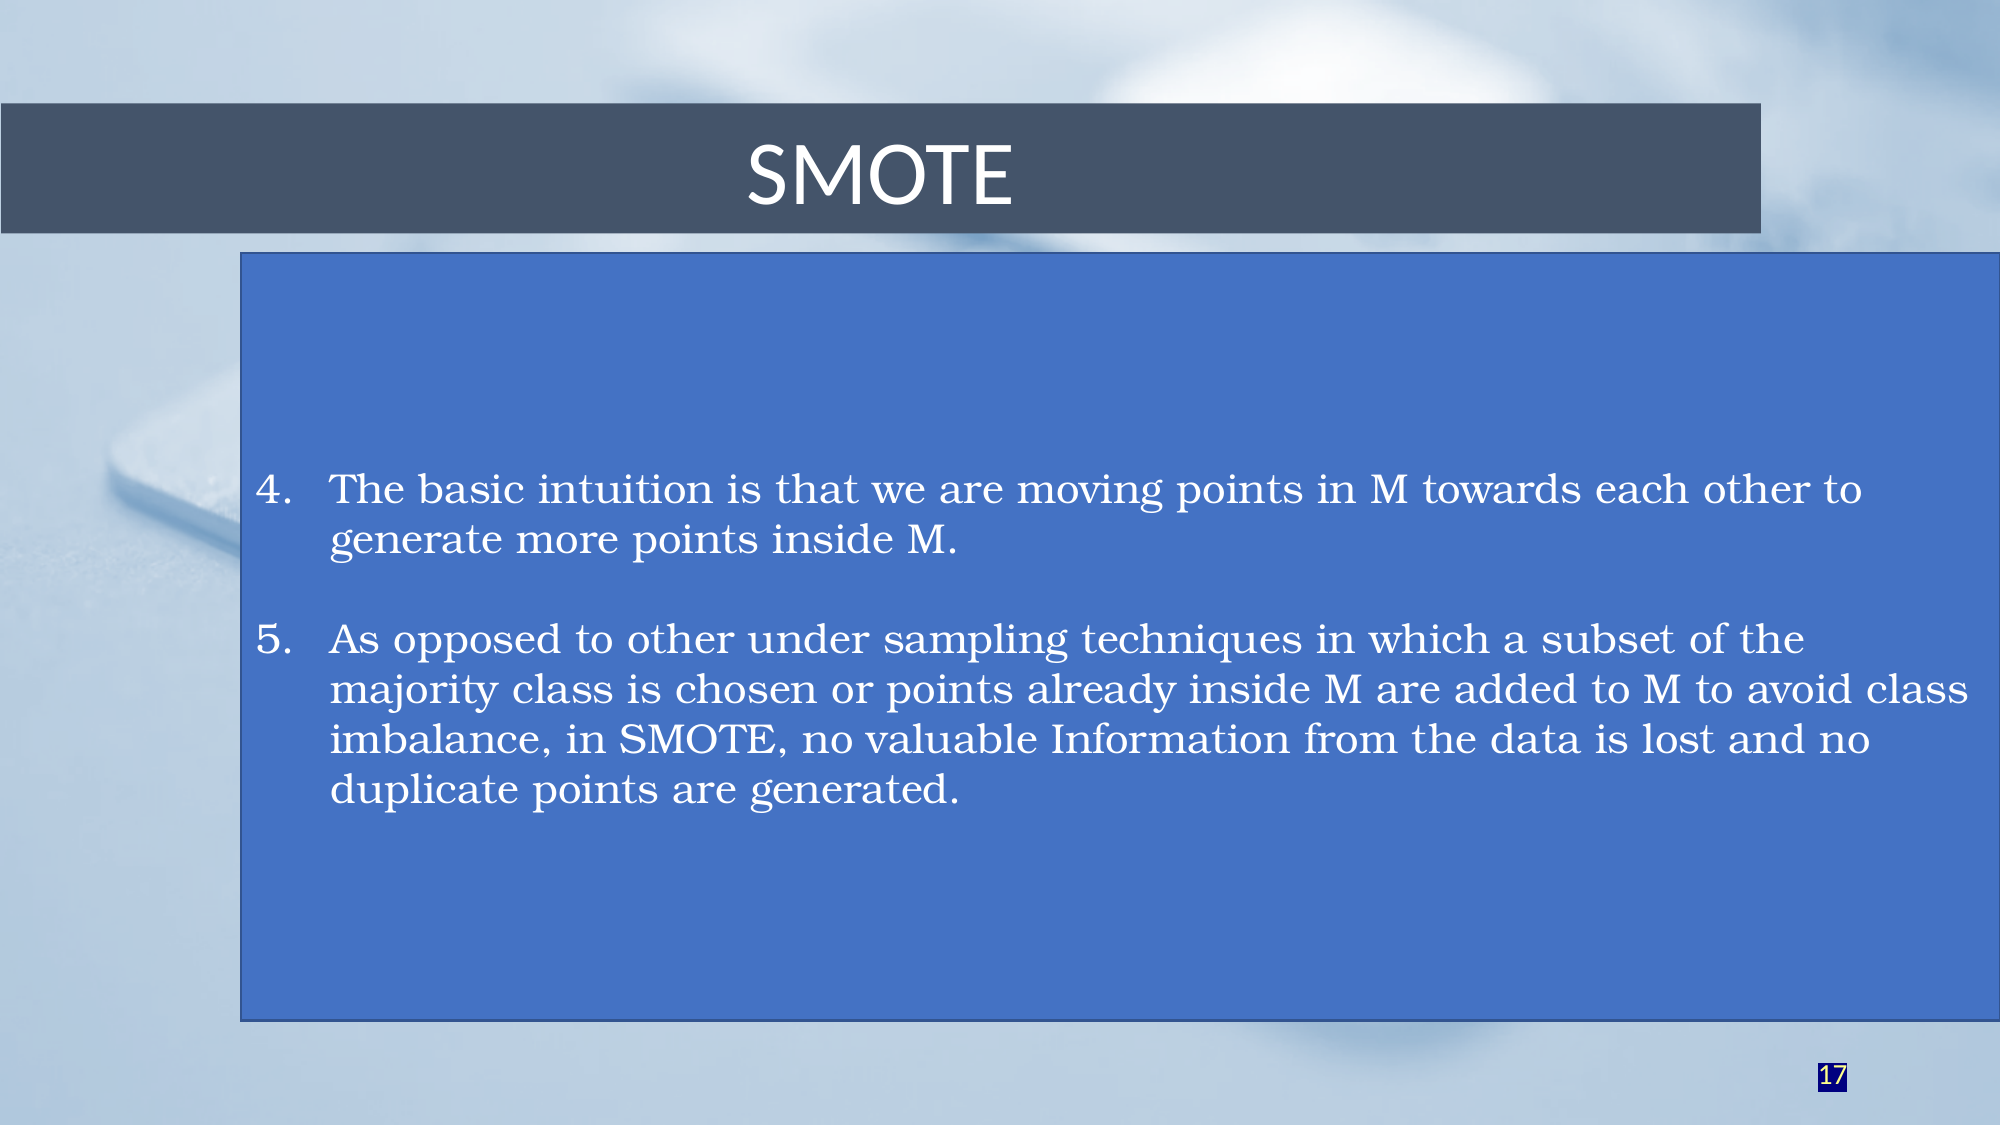

SMOTE
The basic intuition is that we are moving points in M towards each other to       generate more points inside M.

As opposed to other under sampling techniques in which a subset of the majority class is chosen or points already inside M are added to M to avoid class imbalance, in SMOTE, no valuable Information from the data is lost and no duplicate points are generated.
17